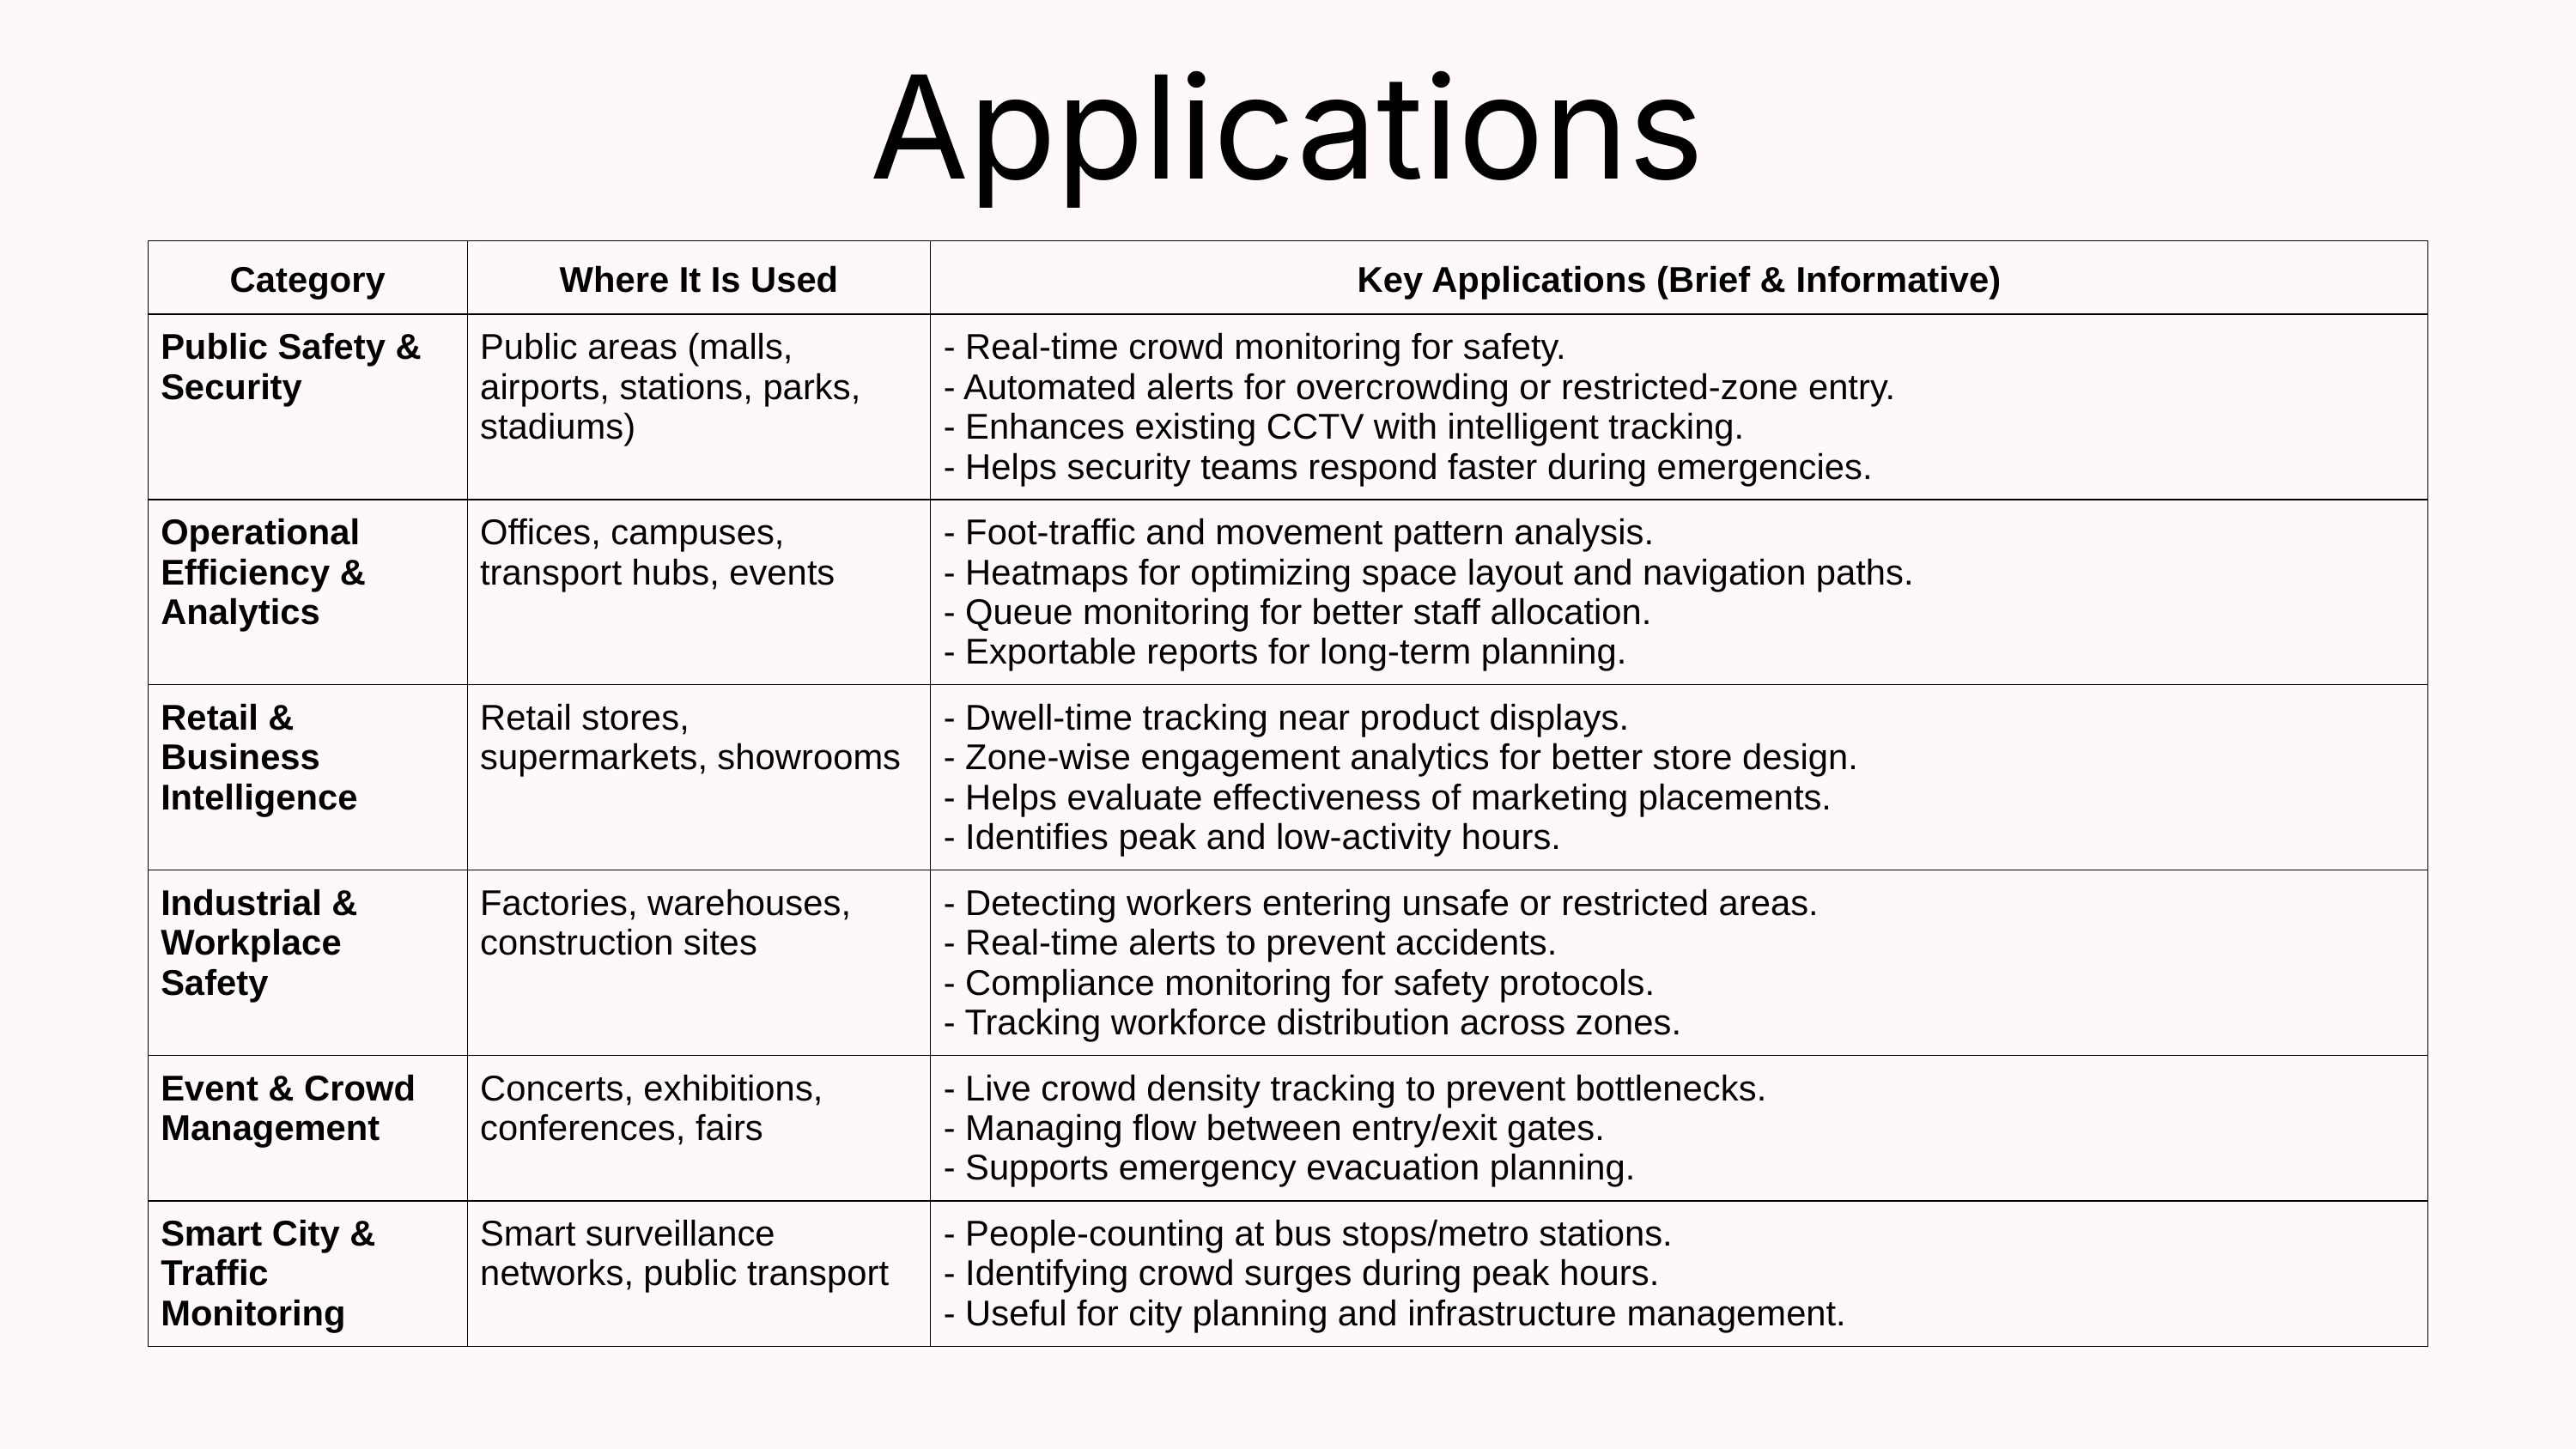

Applications
| Category | Where It Is Used | Key Applications (Brief & Informative) |
| --- | --- | --- |
| Public Safety & Security | Public areas (malls, airports, stations, parks, stadiums) | - Real-time crowd monitoring for safety. - Automated alerts for overcrowding or restricted-zone entry. - Enhances existing CCTV with intelligent tracking. - Helps security teams respond faster during emergencies. |
| Operational Efficiency & Analytics | Offices, campuses, transport hubs, events | - Foot-traffic and movement pattern analysis. - Heatmaps for optimizing space layout and navigation paths. - Queue monitoring for better staff allocation. - Exportable reports for long-term planning. |
| Retail & Business Intelligence | Retail stores, supermarkets, showrooms | - Dwell-time tracking near product displays. - Zone-wise engagement analytics for better store design. - Helps evaluate effectiveness of marketing placements. - Identifies peak and low-activity hours. |
| Industrial & Workplace Safety | Factories, warehouses, construction sites | - Detecting workers entering unsafe or restricted areas. - Real-time alerts to prevent accidents. - Compliance monitoring for safety protocols. - Tracking workforce distribution across zones. |
| Event & Crowd Management | Concerts, exhibitions, conferences, fairs | - Live crowd density tracking to prevent bottlenecks. - Managing flow between entry/exit gates. - Supports emergency evacuation planning. |
| Smart City & Traffic Monitoring | Smart surveillance networks, public transport | - People-counting at bus stops/metro stations. - Identifying crowd surges during peak hours. - Useful for city planning and infrastructure management. |